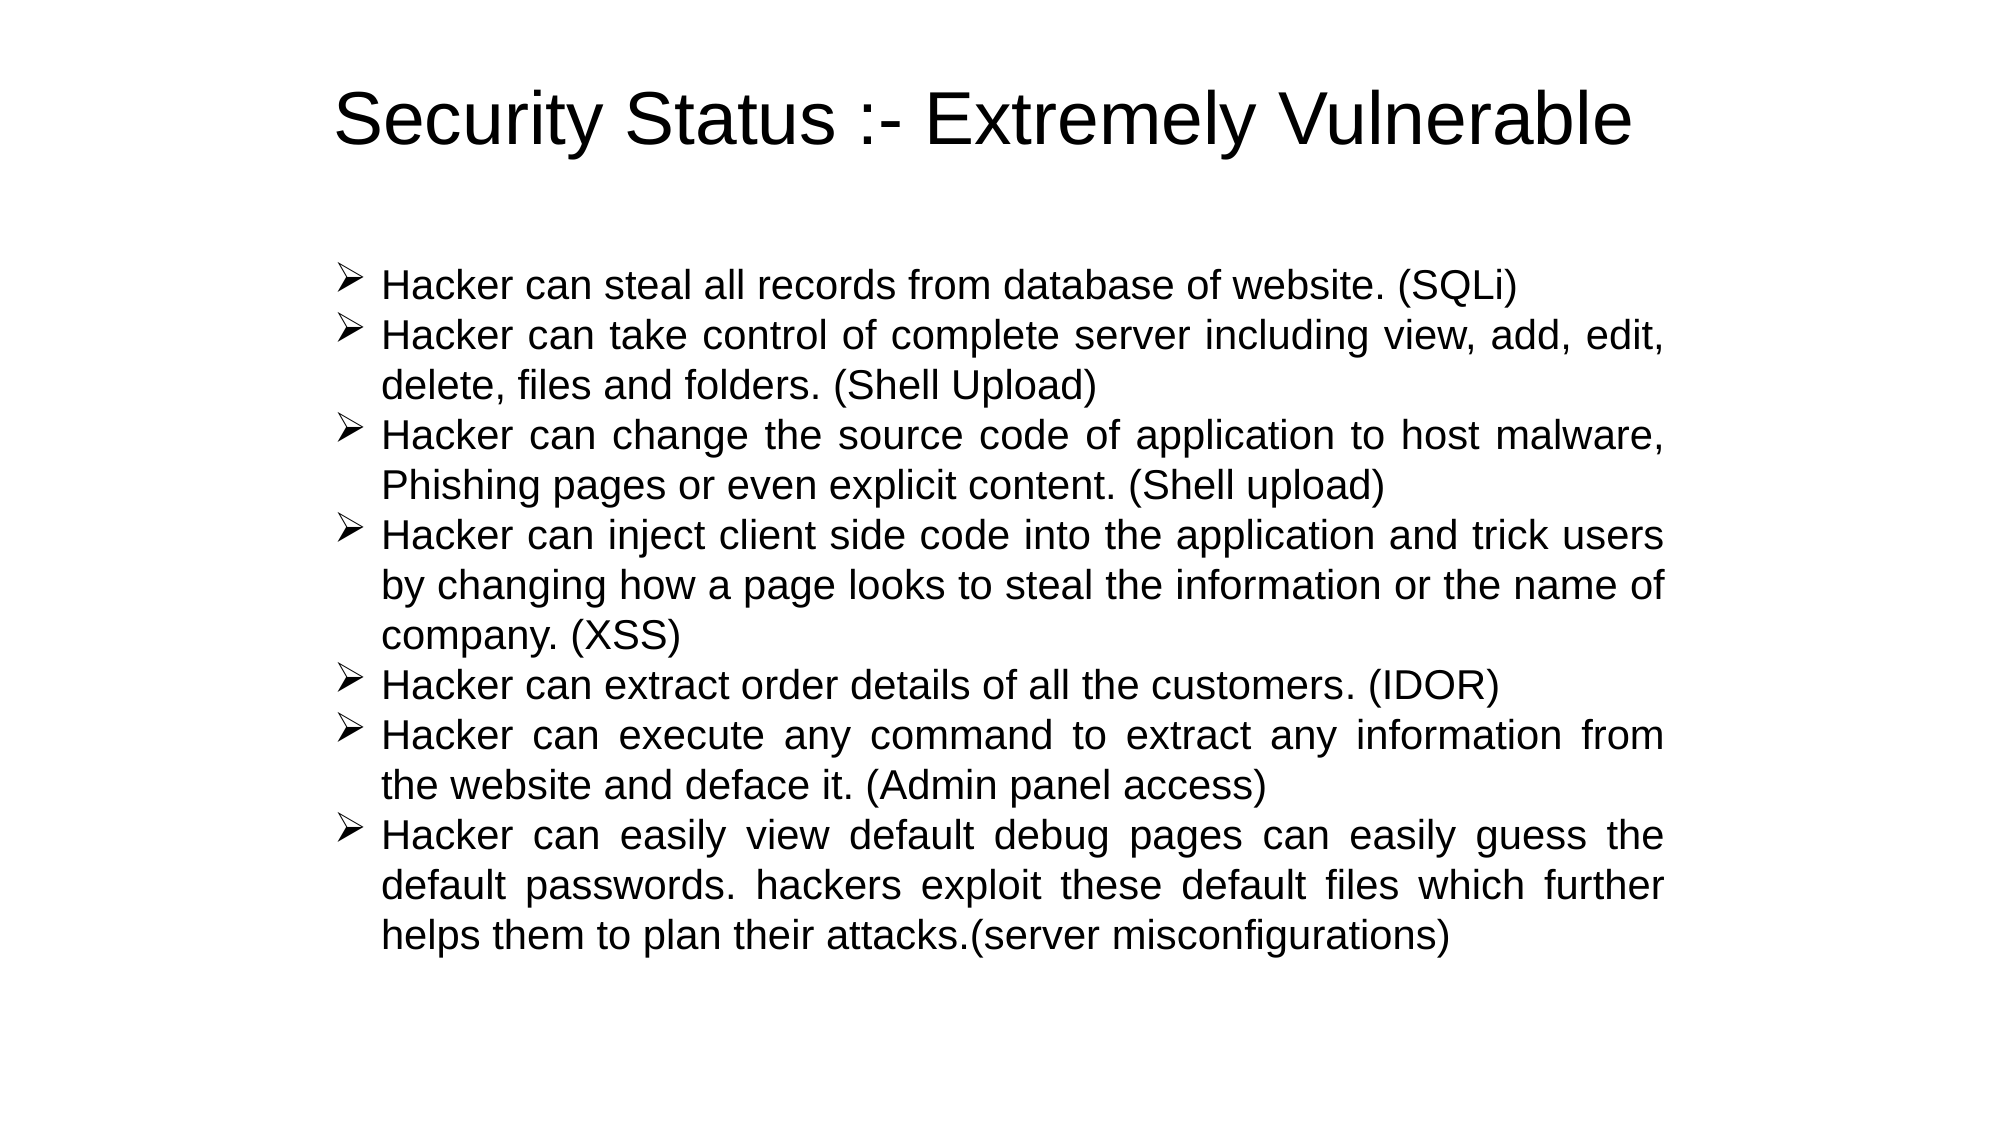

Security Status :- Extremely Vulnerable
Hacker can steal all records from database of website. (SQLi)
Hacker can take control of complete server including view, add, edit, delete, files and folders. (Shell Upload)
Hacker can change the source code of application to host malware, Phishing pages or even explicit content. (Shell upload)
Hacker can inject client side code into the application and trick users by changing how a page looks to steal the information or the name of company. (XSS)
Hacker can extract order details of all the customers. (IDOR)
Hacker can execute any command to extract any information from the website and deface it. (Admin panel access)
Hacker can easily view default debug pages can easily guess the default passwords. hackers exploit these default files which further helps them to plan their attacks.(server misconfigurations)